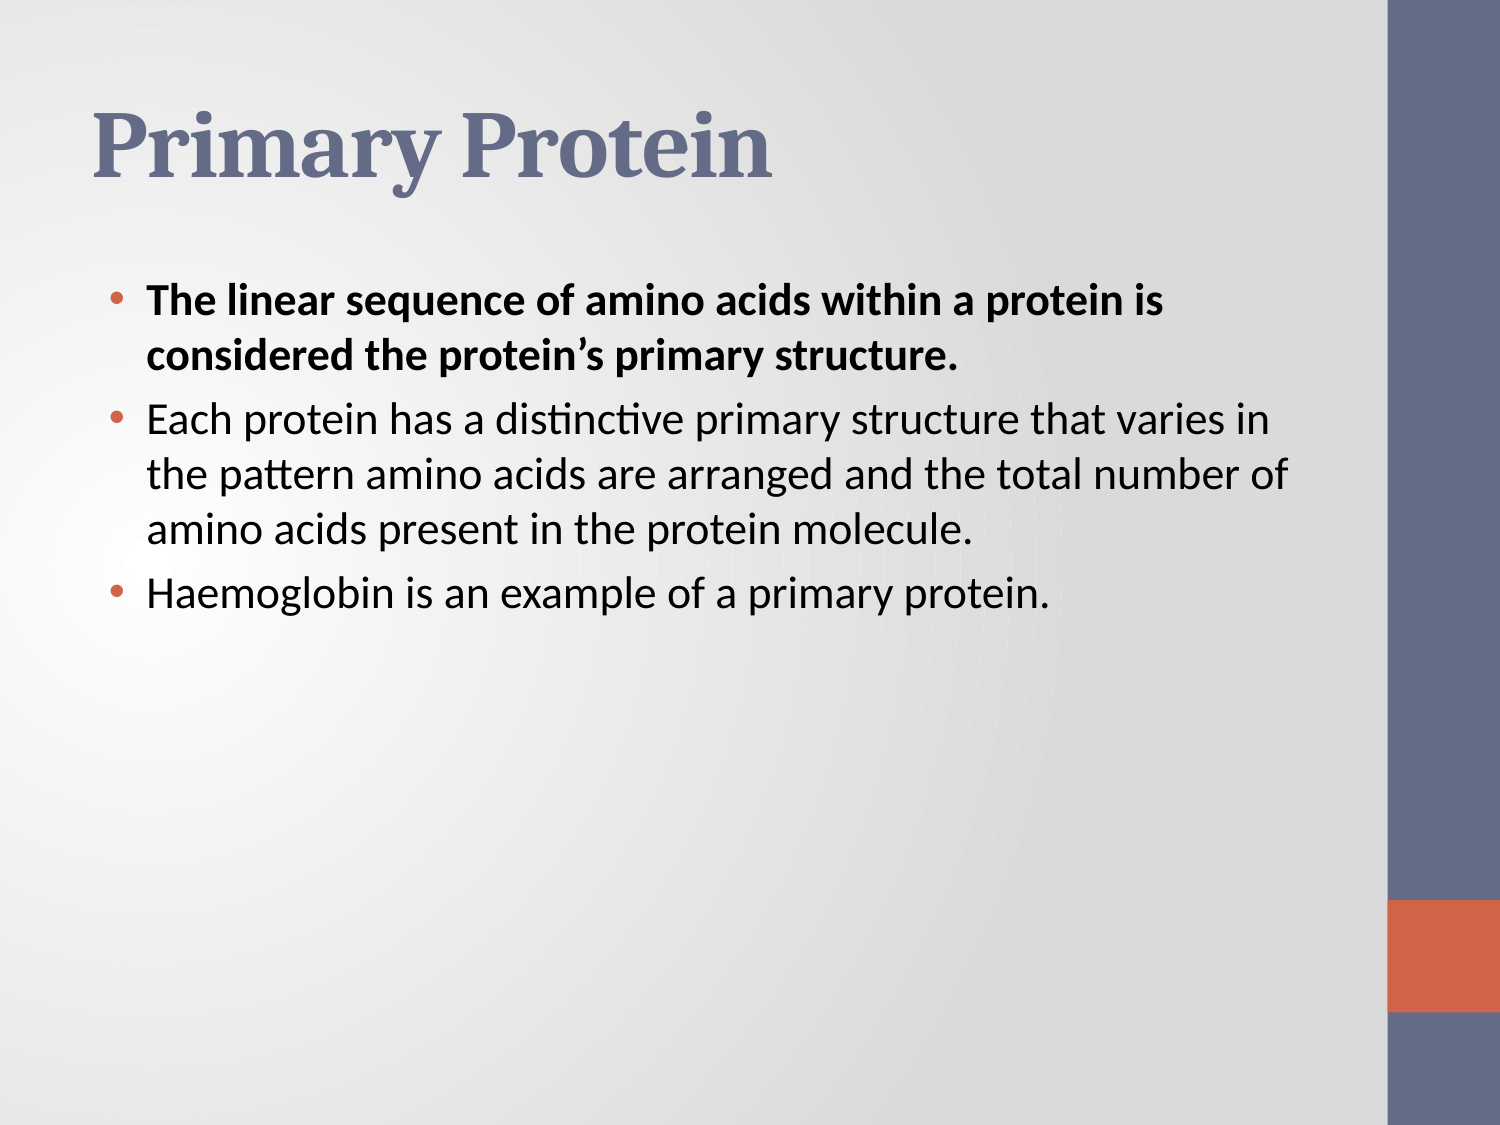

# Primary Protein
The linear sequence of amino acids within a protein is considered the protein’s primary structure.
Each protein has a distinctive primary structure that varies in the pattern amino acids are arranged and the total number of amino acids present in the protein molecule.
Haemoglobin is an example of a primary protein.